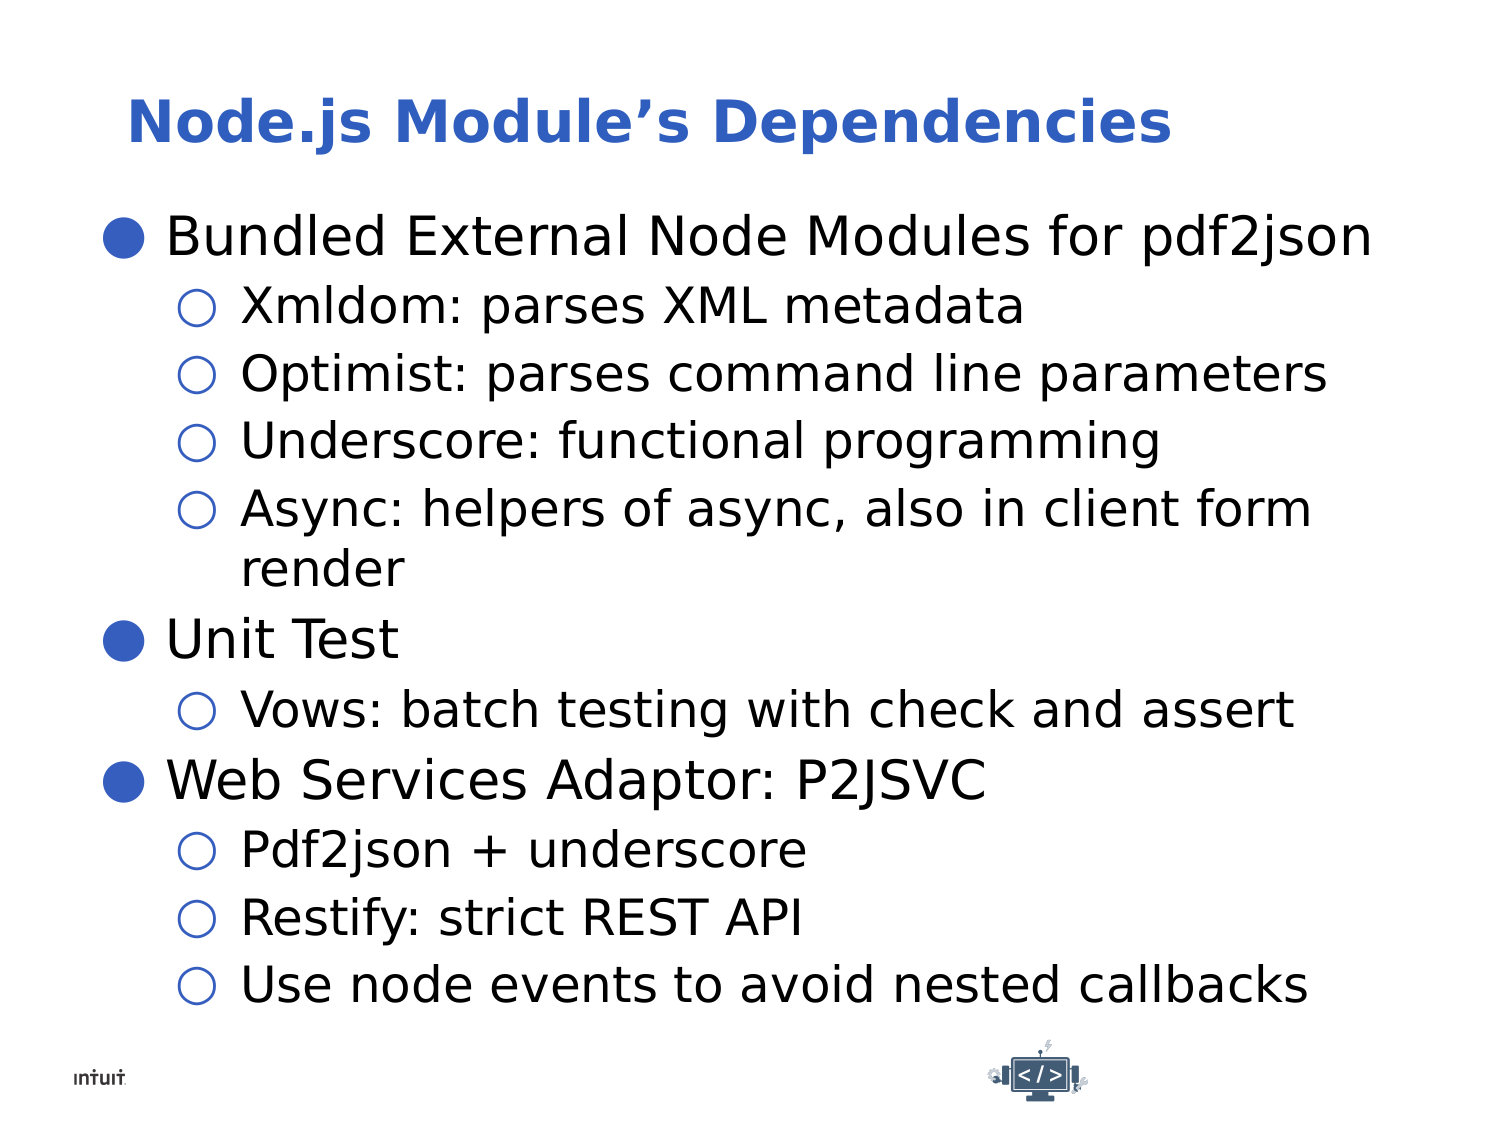

# Node.js Module’s Dependencies
Bundled External Node Modules for pdf2json
Xmldom: parses XML metadata
Optimist: parses command line parameters
Underscore: functional programming
Async: helpers of async, also in client form render
Unit Test
Vows: batch testing with check and assert
Web Services Adaptor: P2JSVC
Pdf2json + underscore
Restify: strict REST API
Use node events to avoid nested callbacks